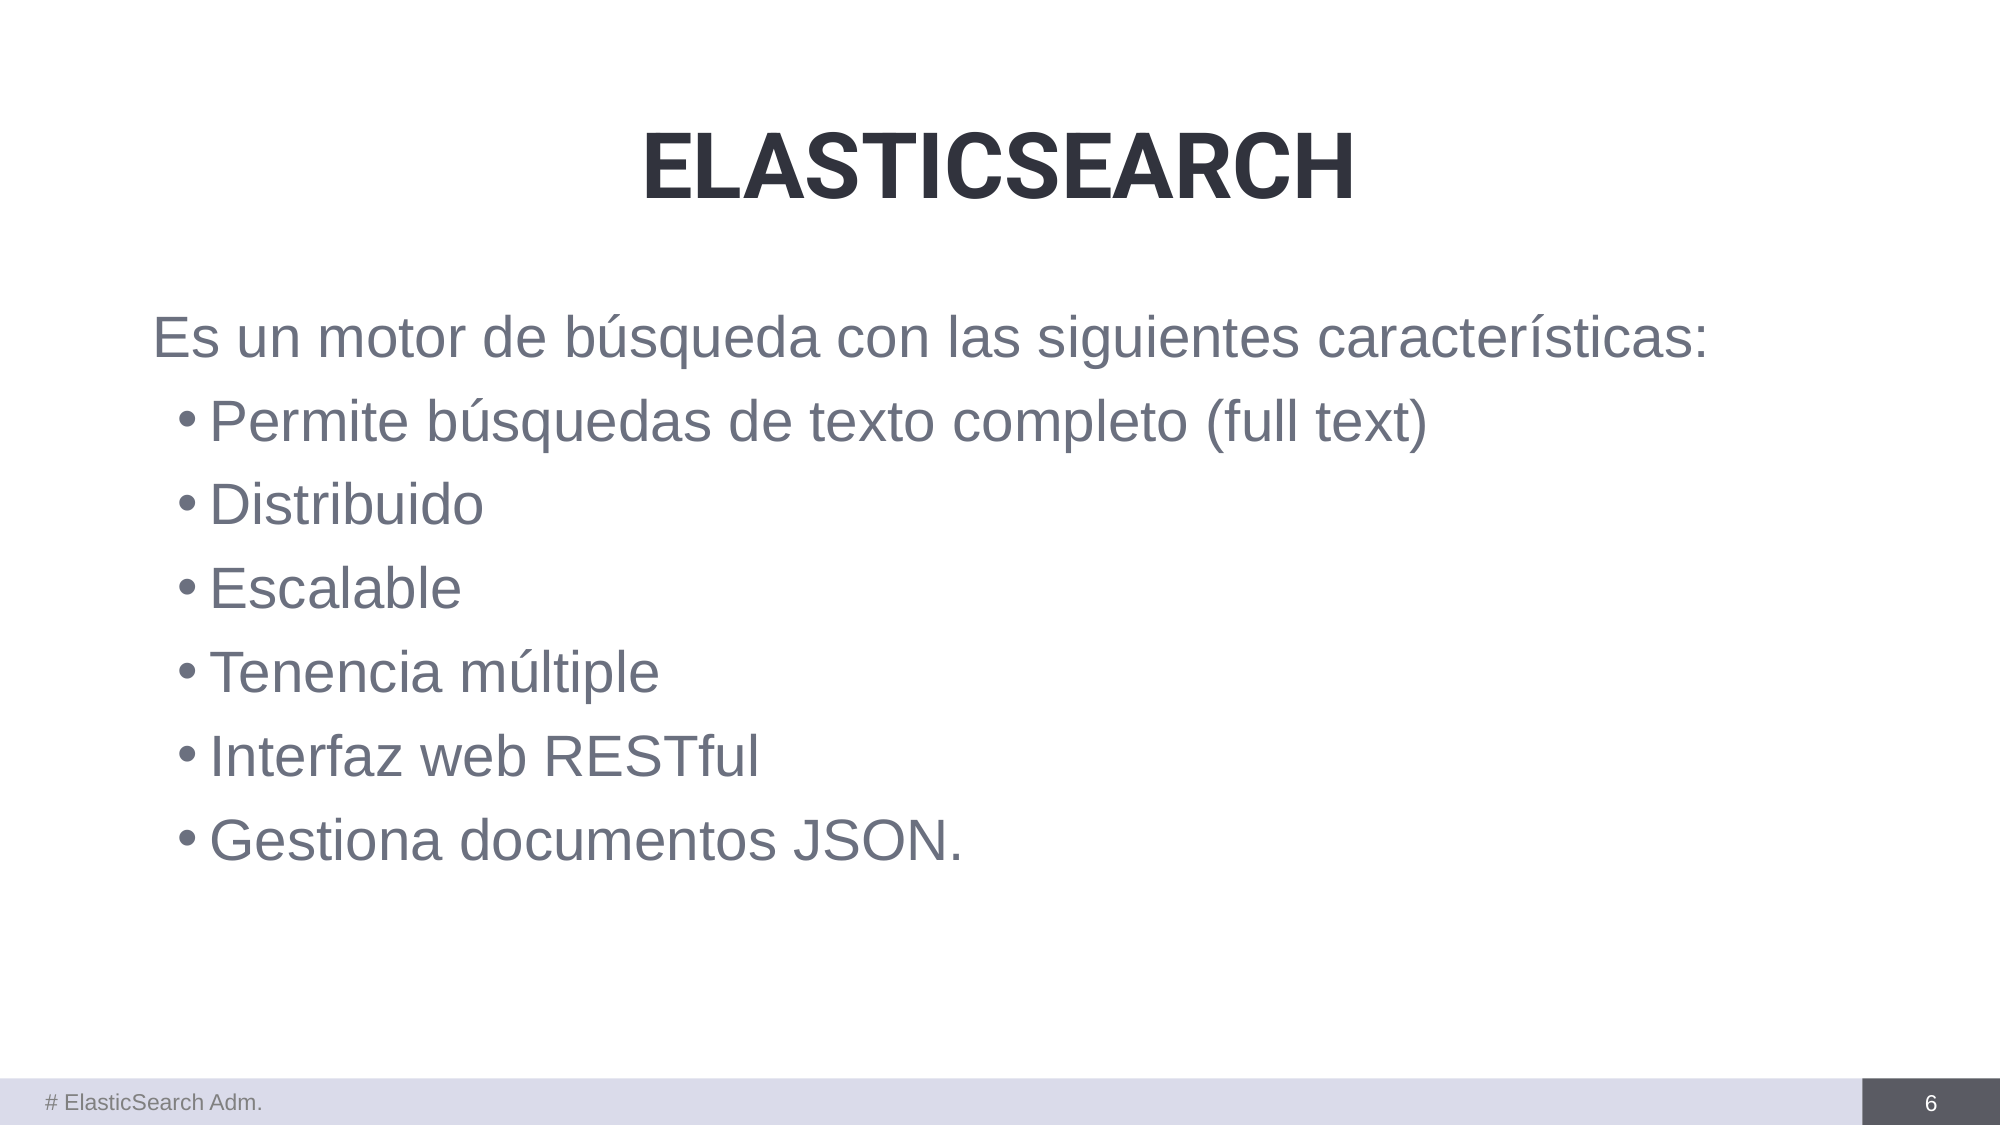

# ELASTICSEARCH
Es un motor de búsqueda con las siguientes características:
Permite búsquedas de texto completo (full text)
Distribuido
Escalable
Tenencia múltiple
Interfaz web RESTful
Gestiona documentos JSON.
# ElasticSearch Adm.
6